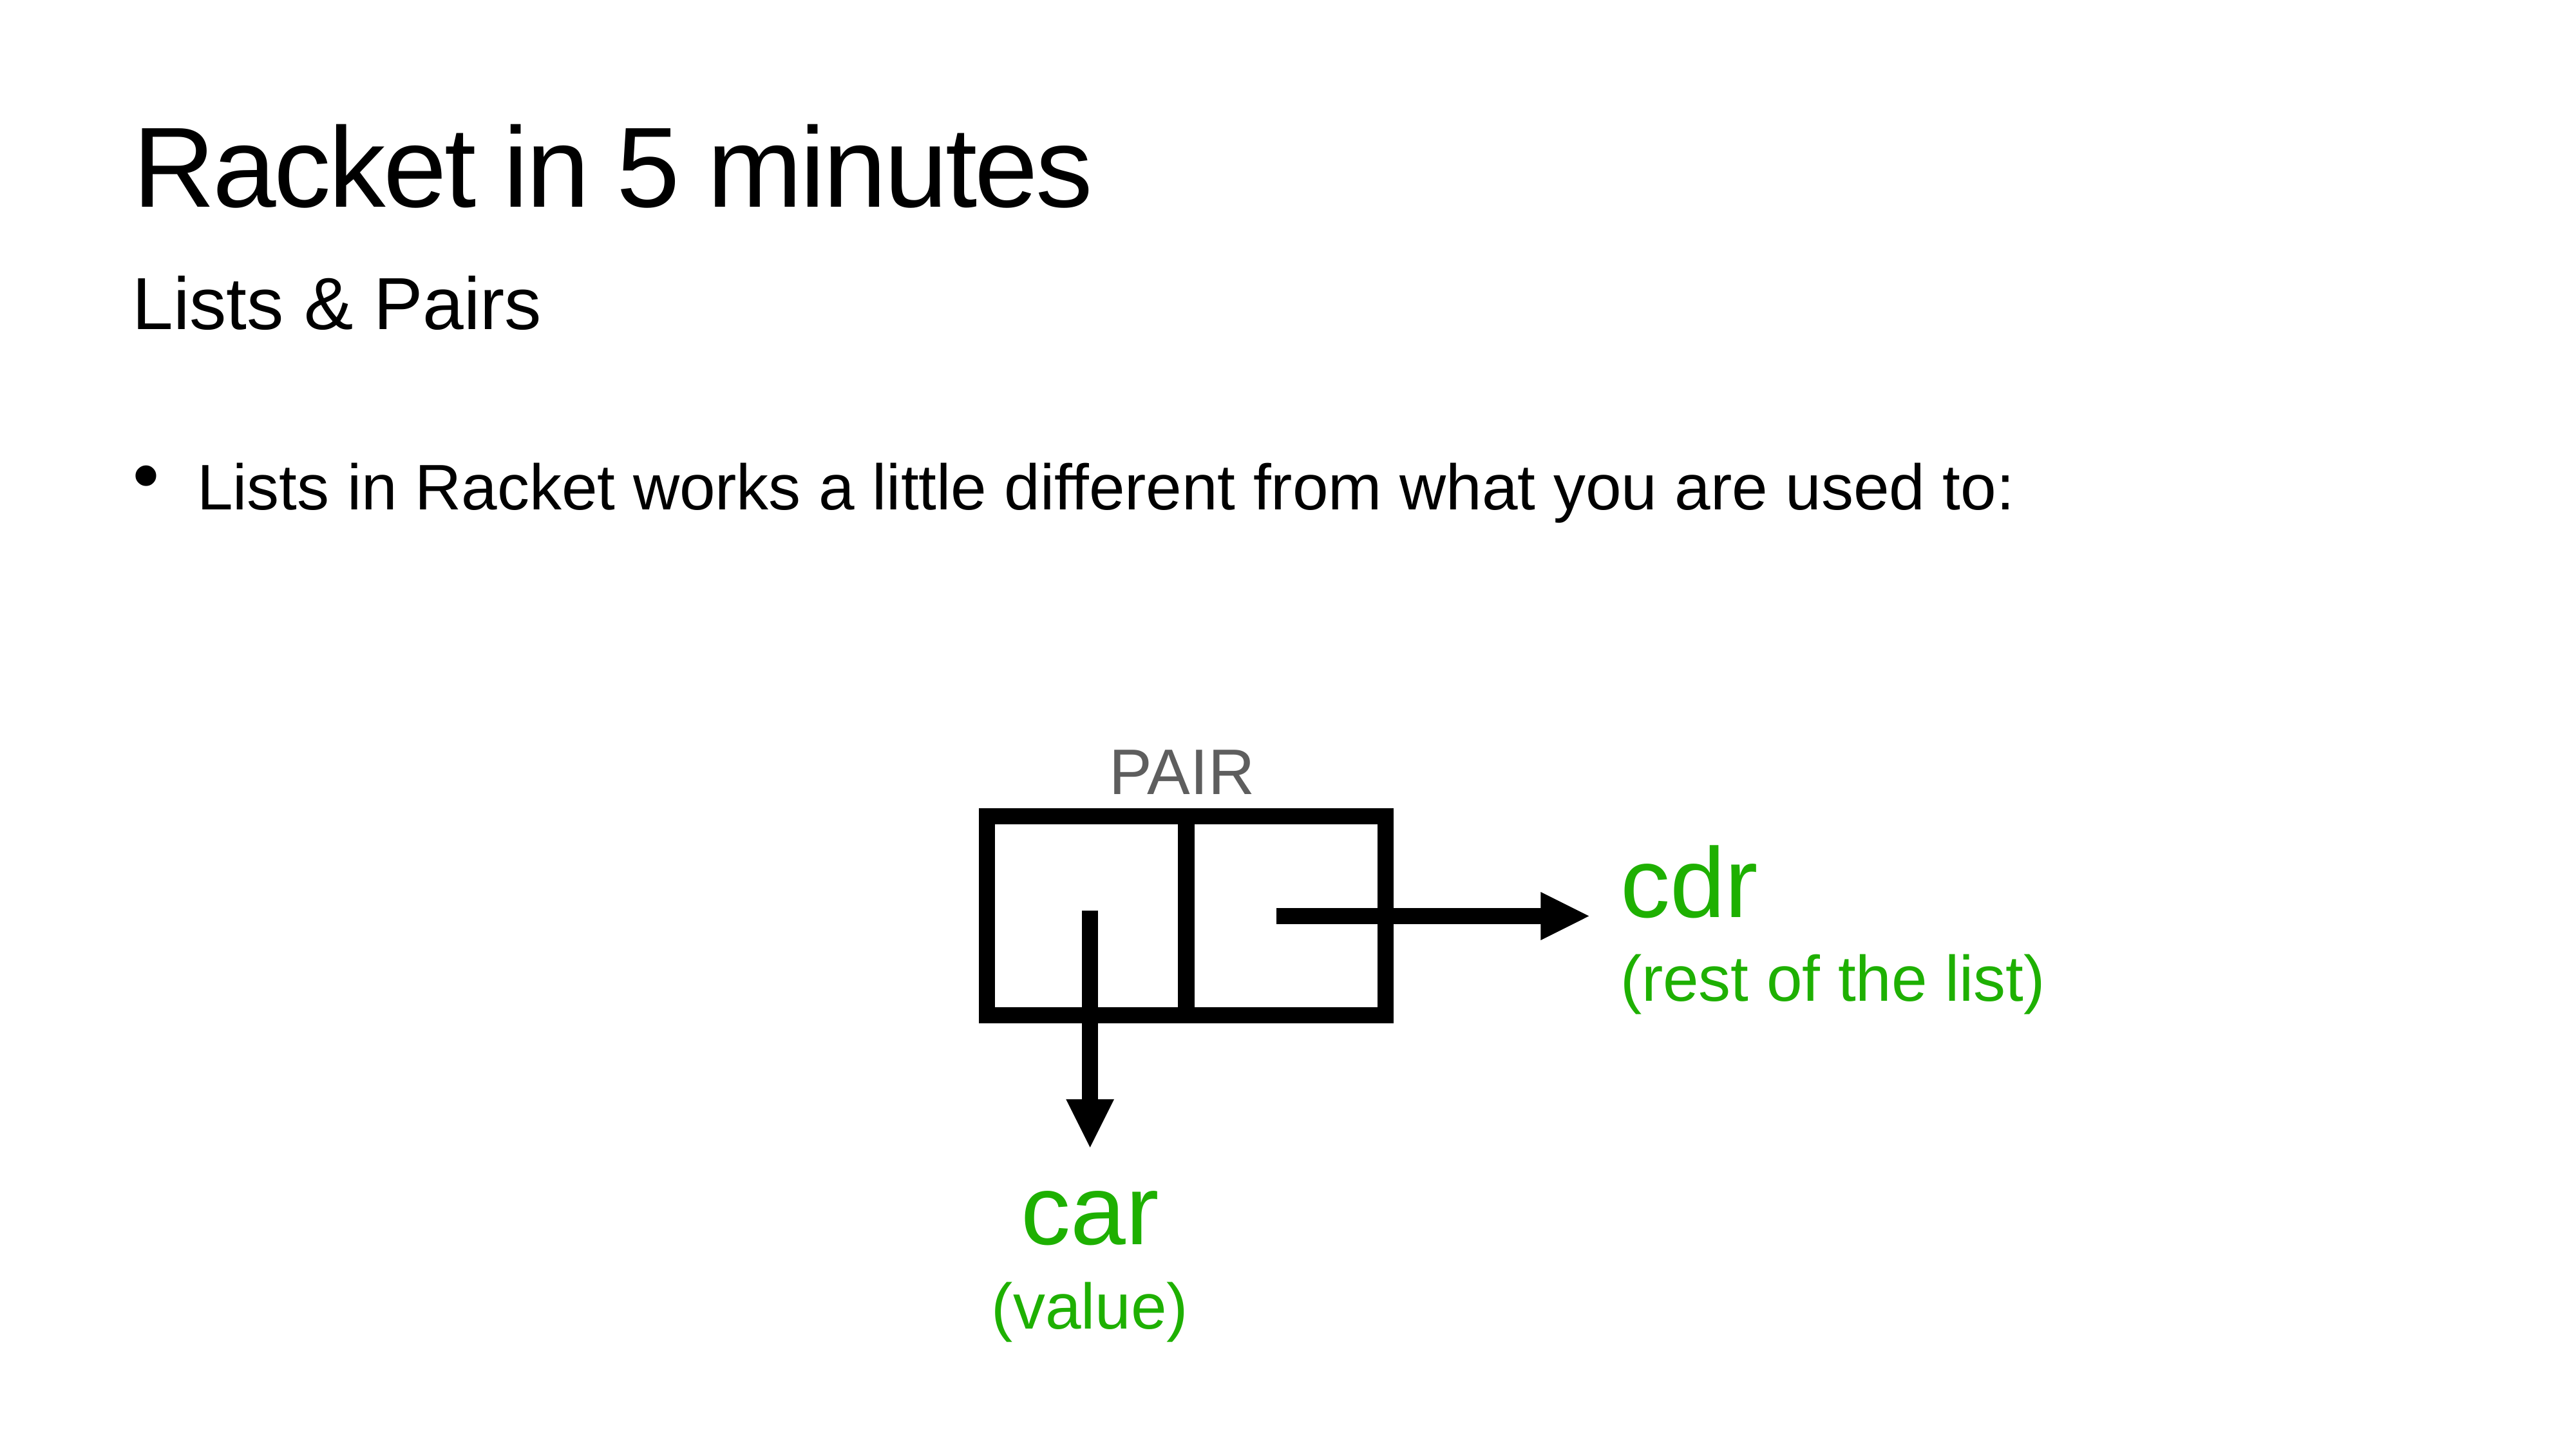

# Racket in 5 minutes
Lists & Pairs
Lists in Racket works a little different from what you are used to:
PAIR
cdr
(rest of the list)

car
(value)
18